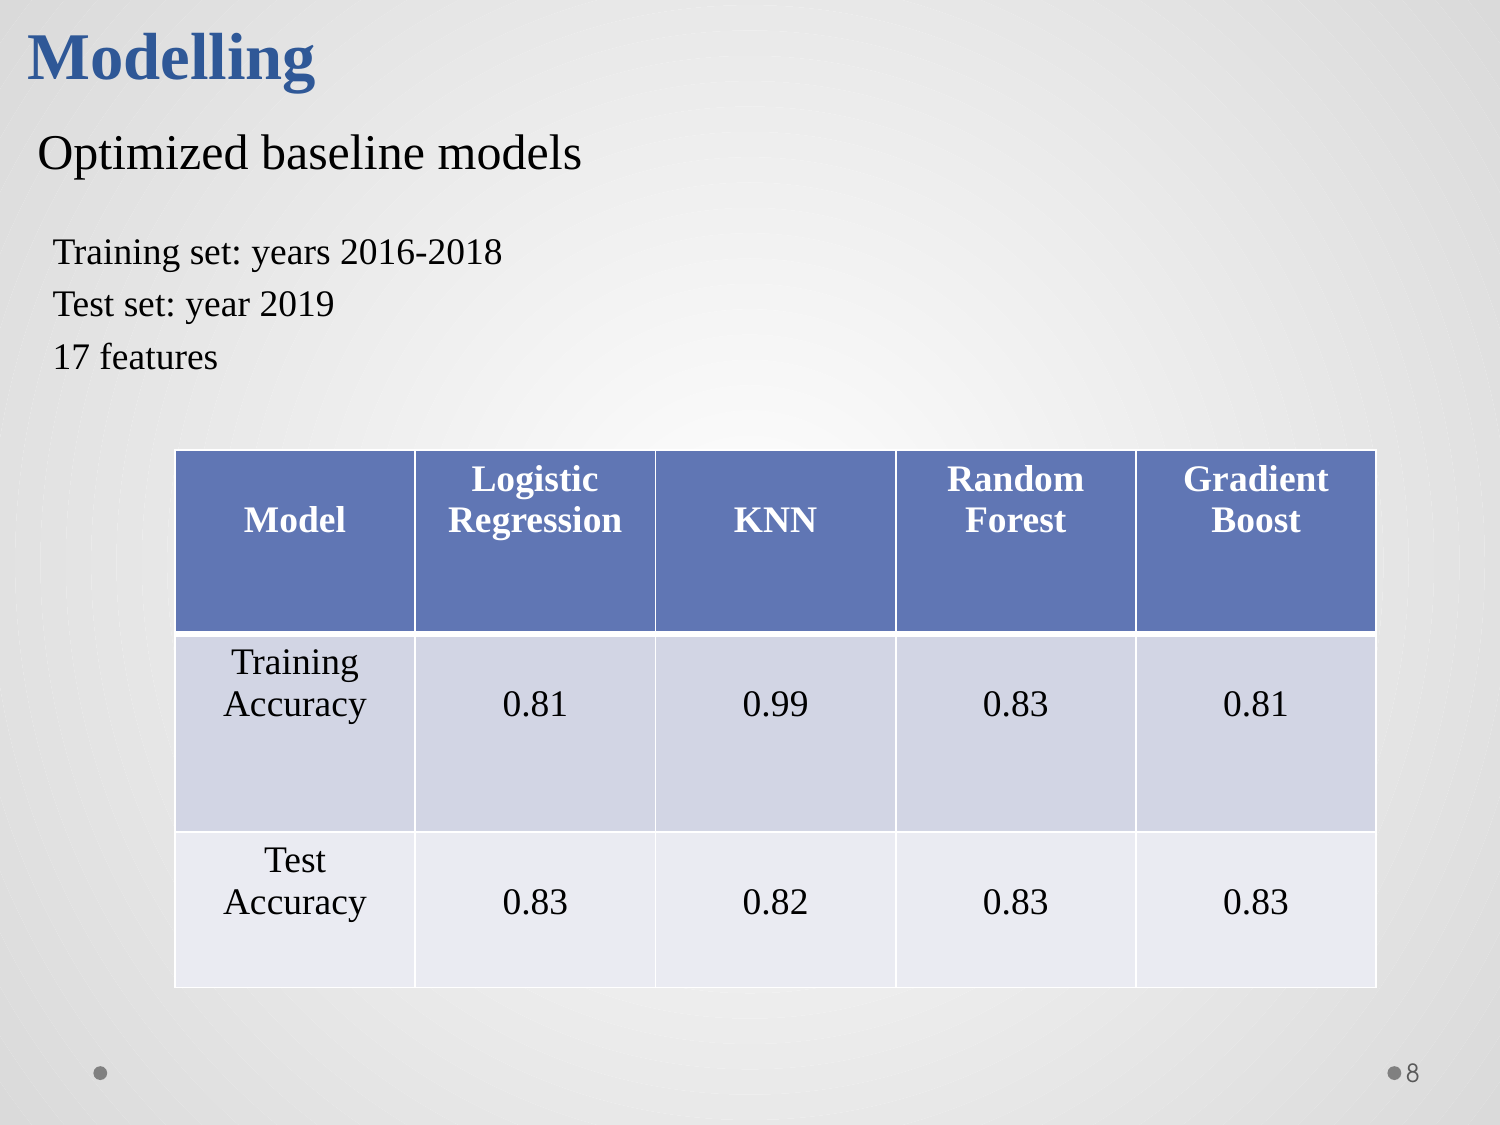

# Modelling
Optimized baseline models
Training set: years 2016-2018
Test set: year 2019
17 features
| Model | Logistic Regression | KNN | Random Forest | Gradient Boost |
| --- | --- | --- | --- | --- |
| Training Accuracy | 0.81 | 0.99 | 0.83 | 0.81 |
| Test Accuracy | 0.83 | 0.82 | 0.83 | 0.83 |
8